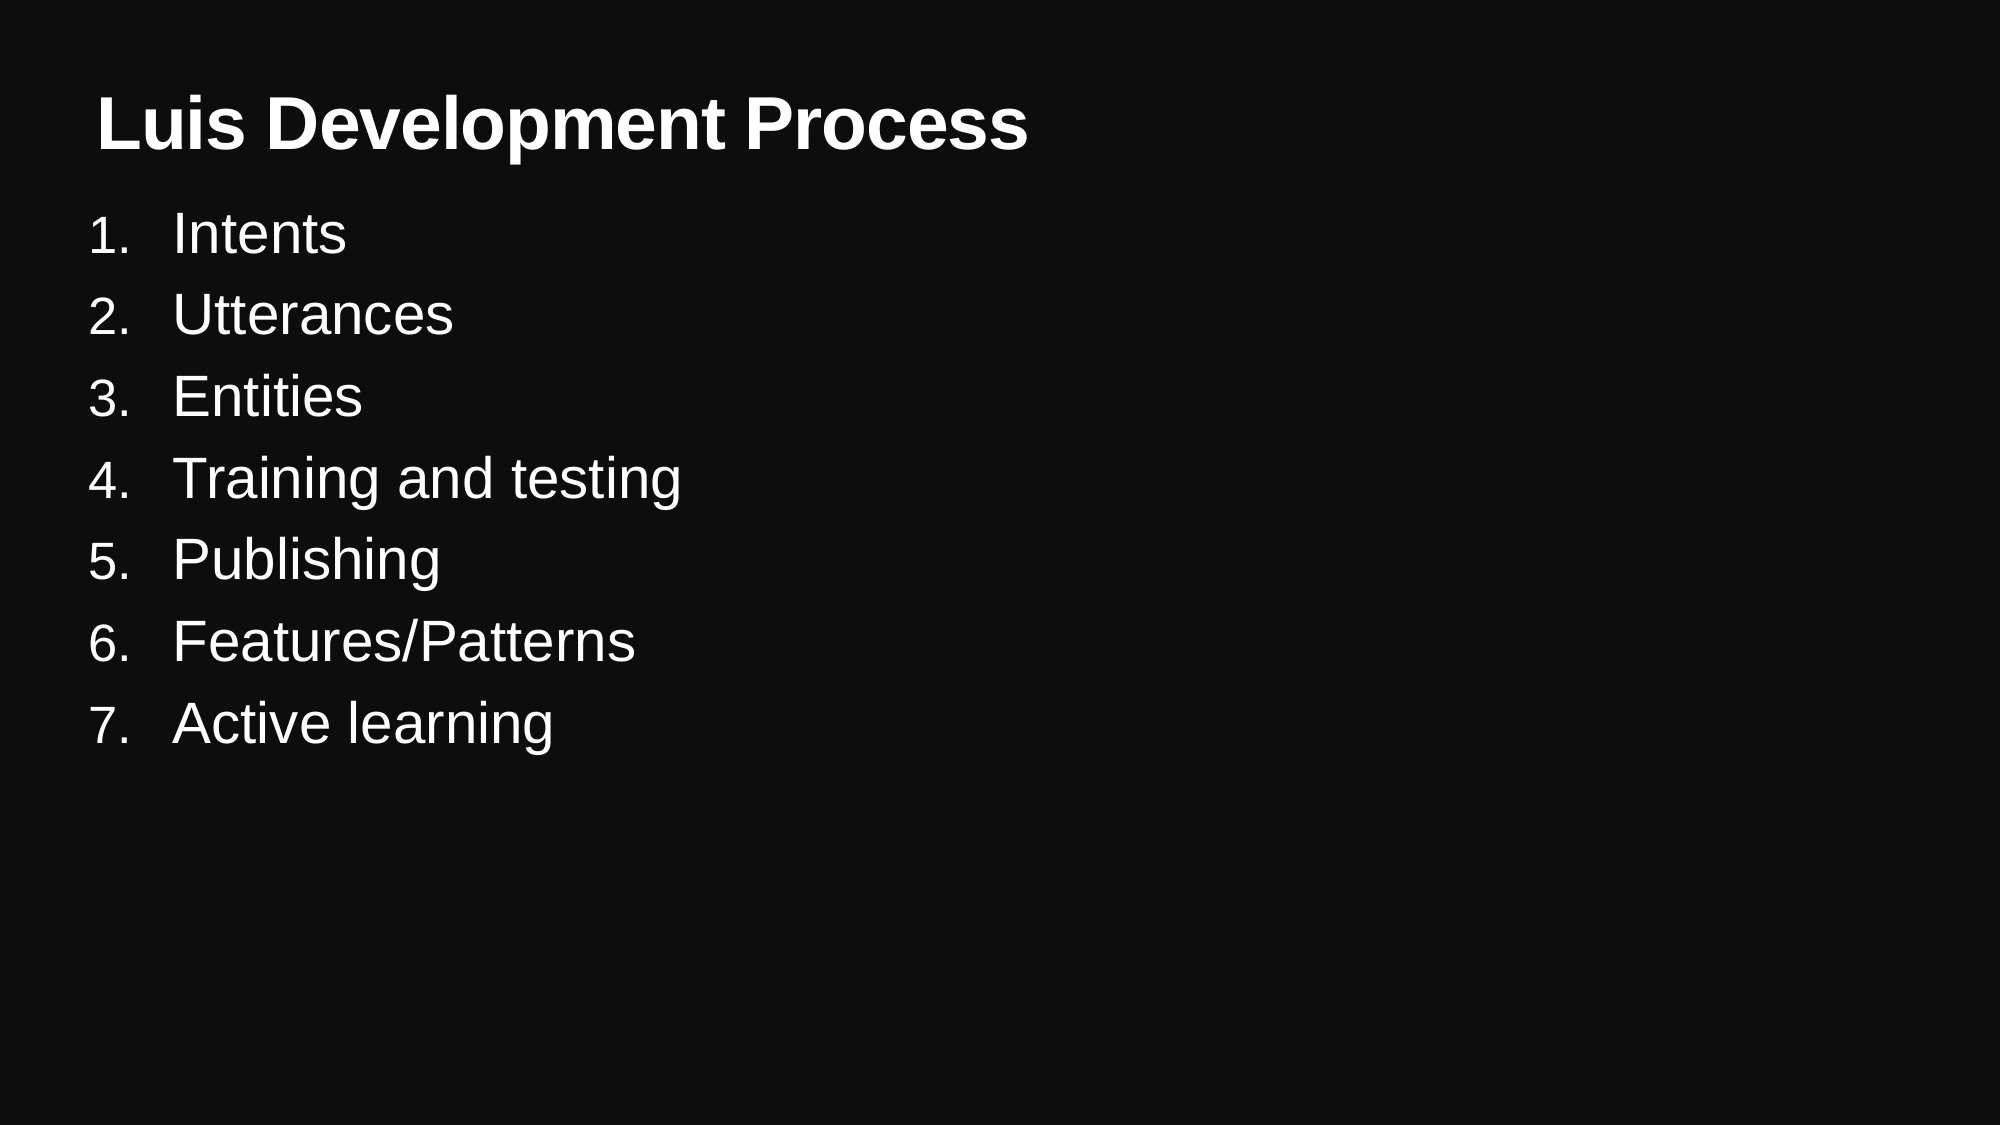

# Luis Development Process
Intents
Utterances
Entities
Training and testing
Publishing
Features/Patterns
Active learning